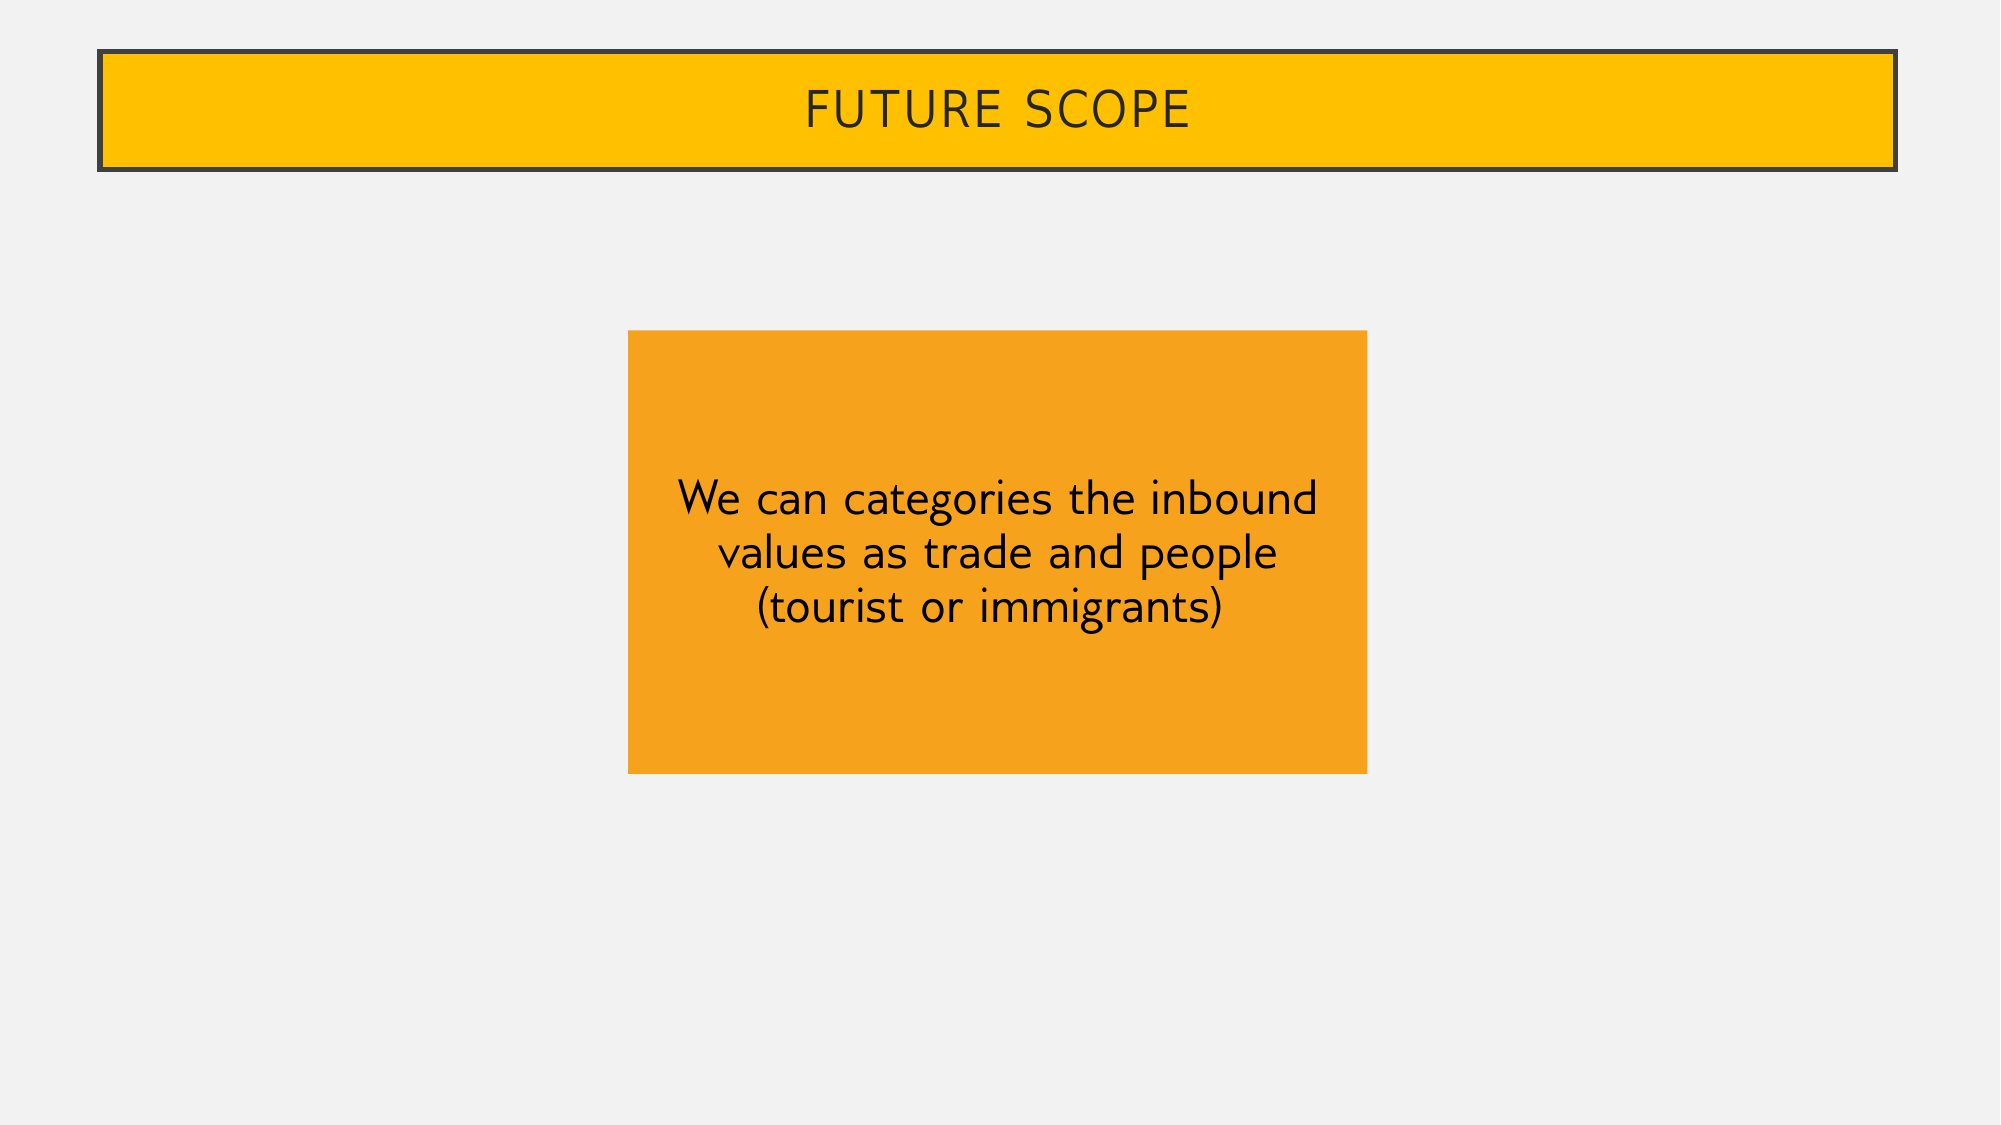

# FUTURE SCOPE
We can categories the inbound values as trade and people (tourist or immigrants)